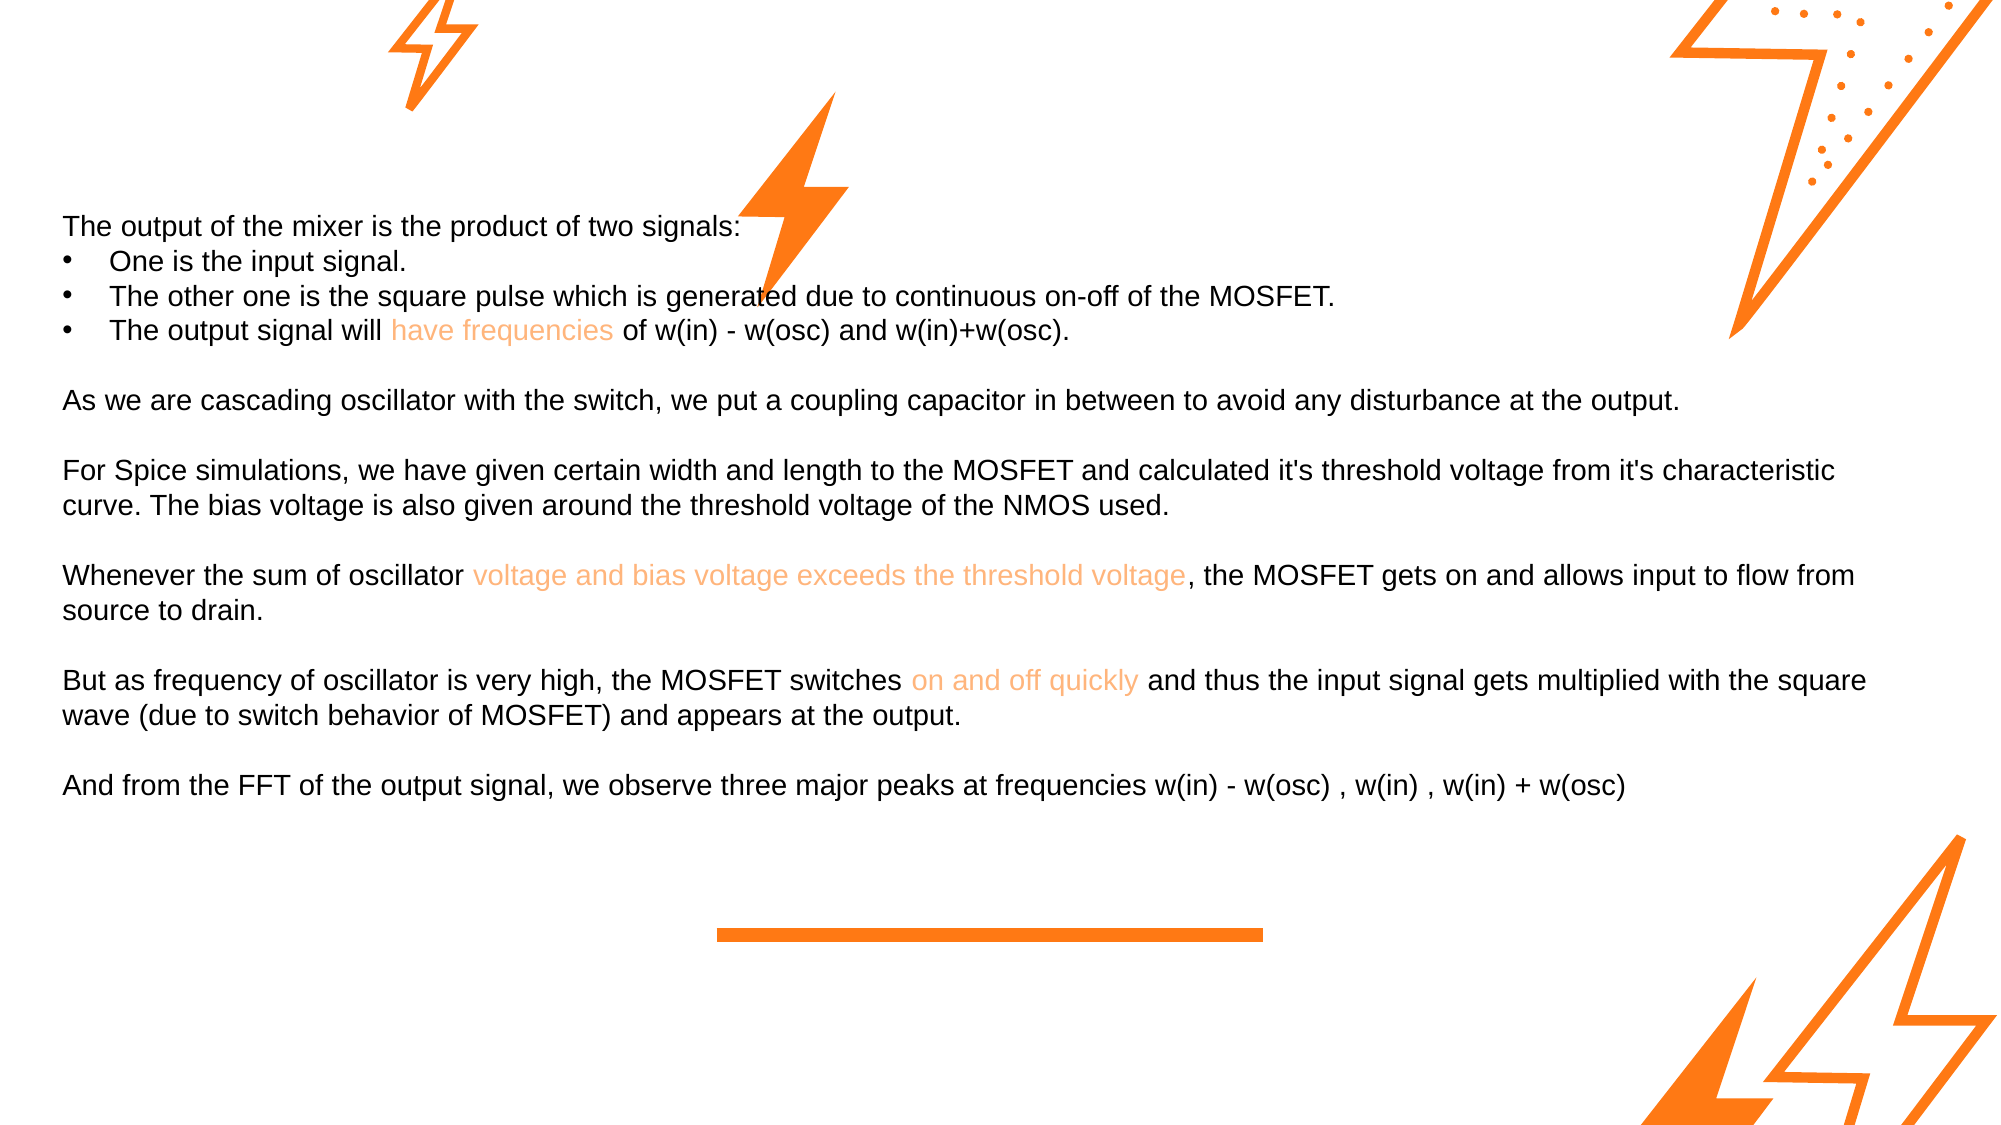

The output of the mixer is the product of two signals:
One is the input signal.
The other one is the square pulse which is generated due to continuous on-off of the MOSFET.
The output signal will have frequencies of w(in) - w(osc) and w(in)+w(osc).

As we are cascading oscillator with the switch, we put a coupling capacitor in between to avoid any disturbance at the output.

For Spice simulations, we have given certain width and length to the MOSFET and calculated it's threshold voltage from it's characteristic curve. The bias voltage is also given around the threshold voltage of the NMOS used.

Whenever the sum of oscillator voltage and bias voltage exceeds the threshold voltage, the MOSFET gets on and allows input to flow from source to drain.

But as frequency of oscillator is very high, the MOSFET switches on and off quickly and thus the input signal gets multiplied with the square wave (due to switch behavior of MOSFET) and appears at the output.

And from the FFT of the output signal, we observe three major peaks at frequencies w(in) - w(osc) , w(in) , w(in) + w(osc)